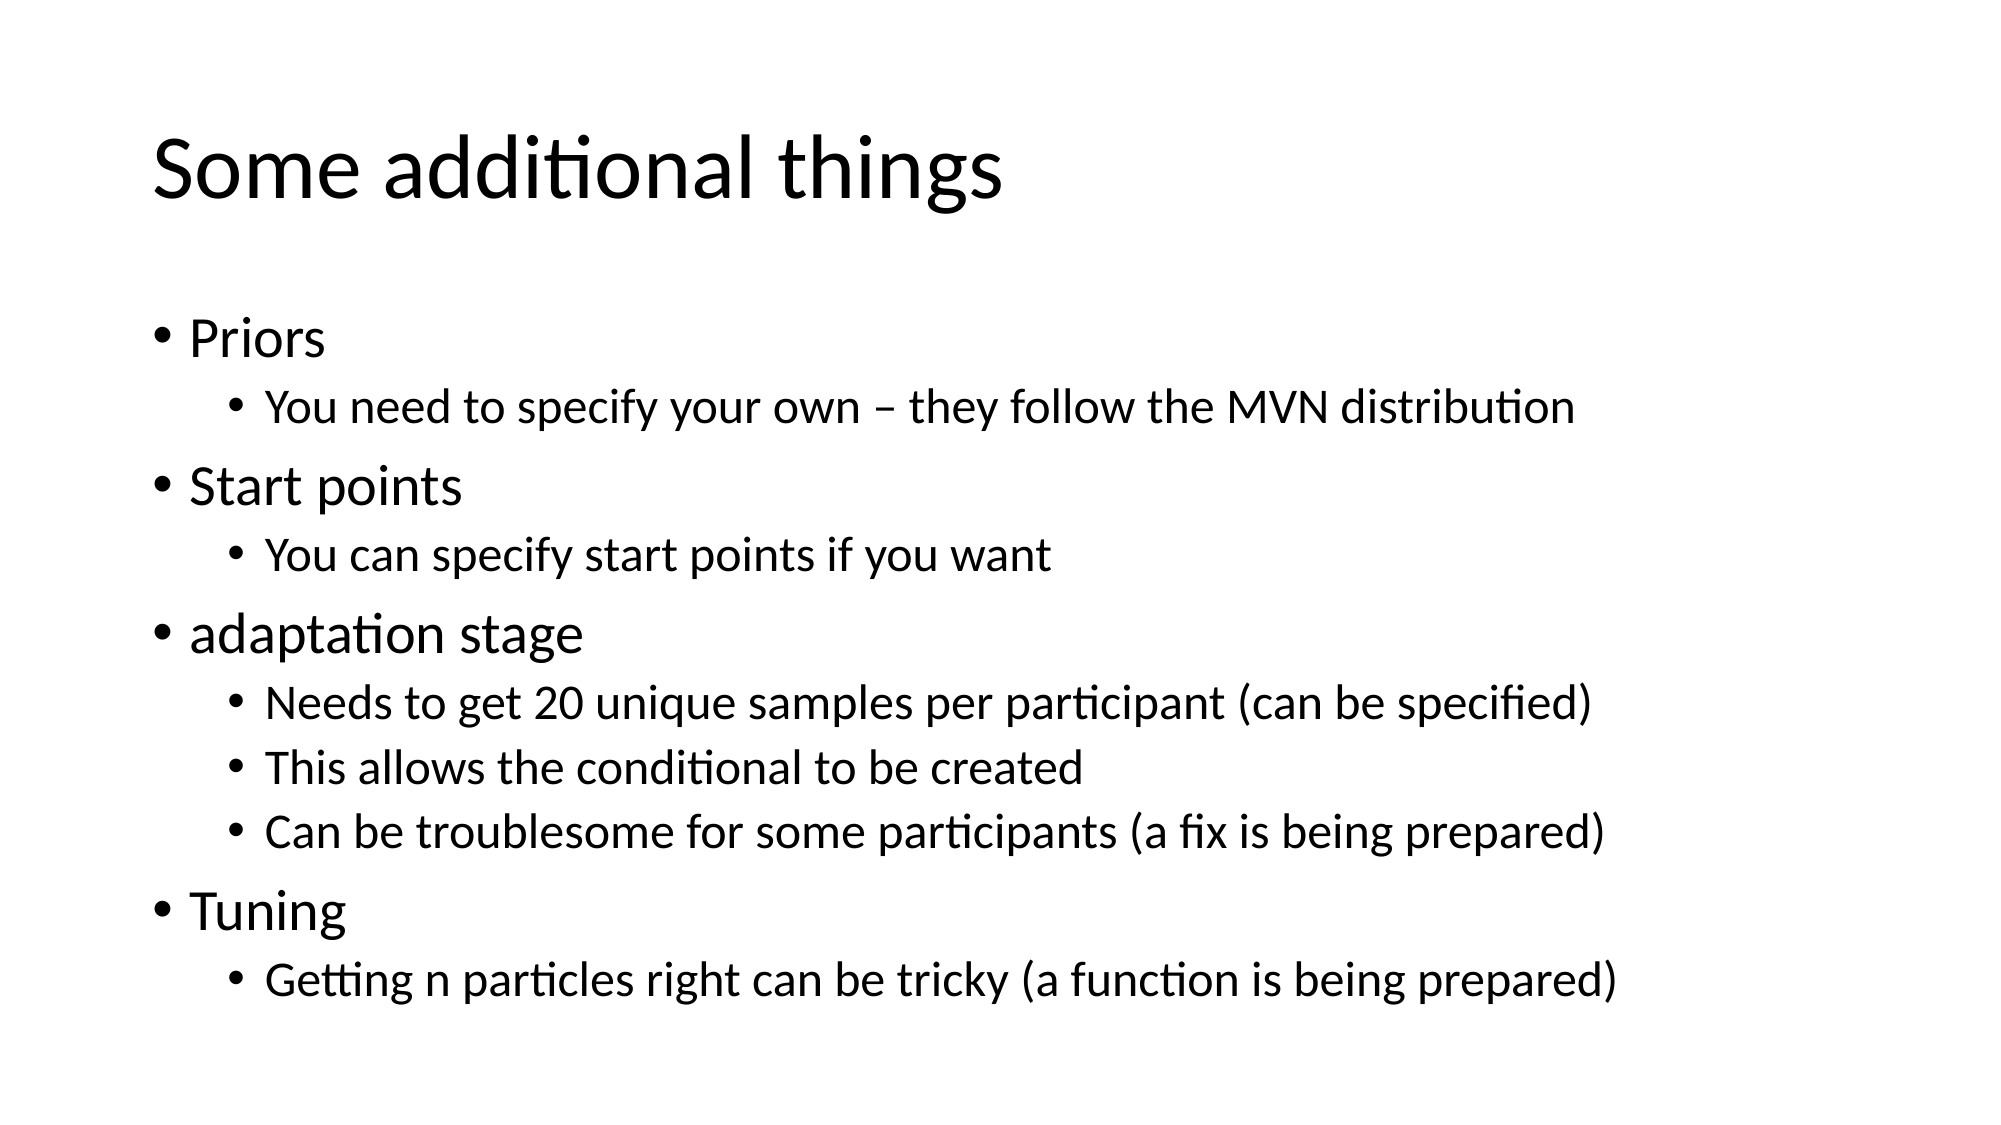

# Some additional things
Priors
You need to specify your own – they follow the MVN distribution
Start points
You can specify start points if you want
adaptation stage
Needs to get 20 unique samples per participant (can be specified)
This allows the conditional to be created
Can be troublesome for some participants (a fix is being prepared)
Tuning
Getting n particles right can be tricky (a function is being prepared)